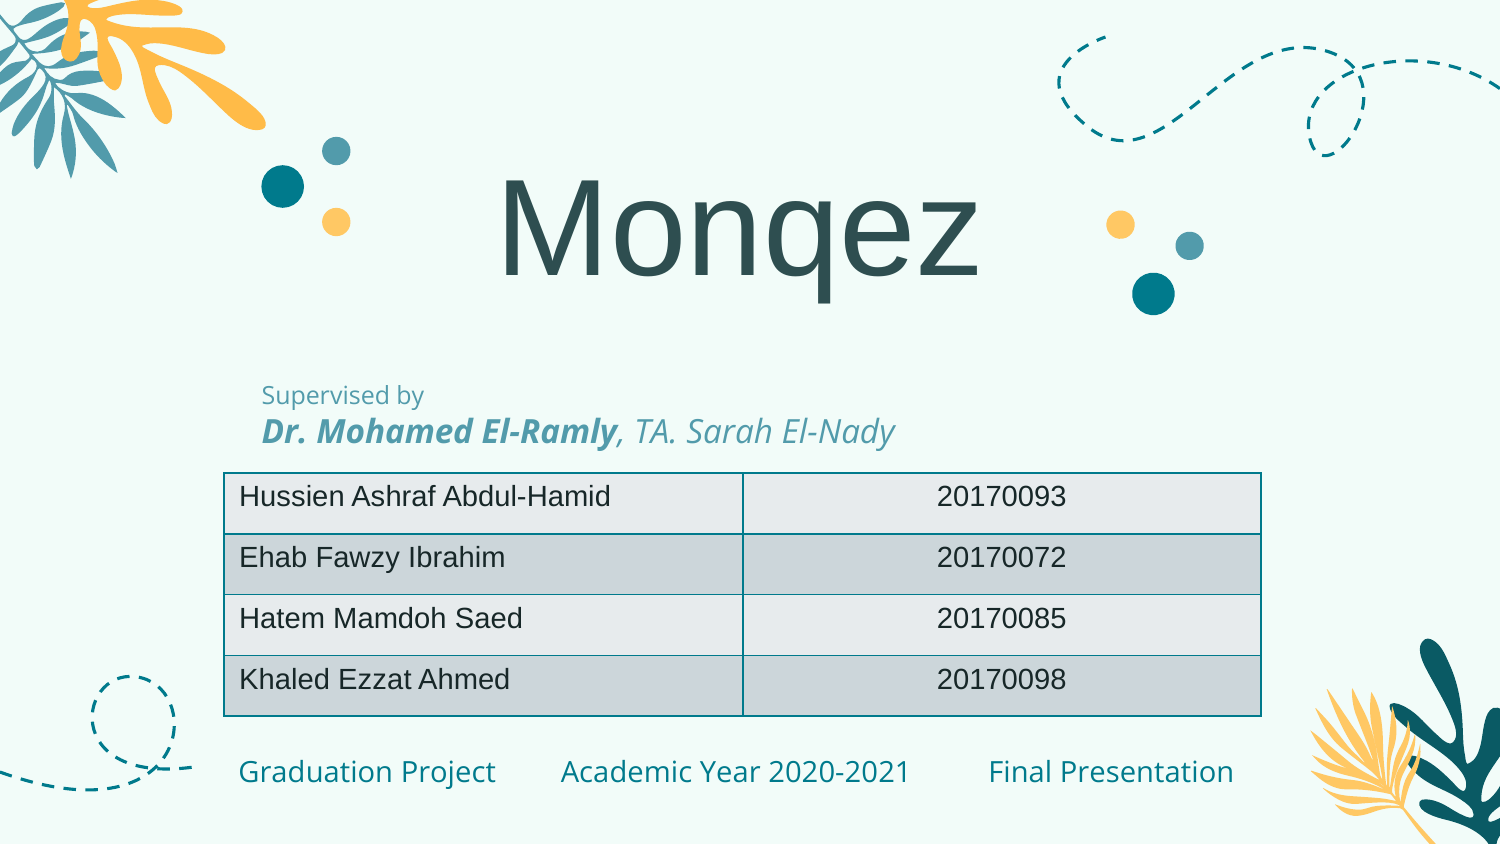

# Monqez
Supervised by
Dr. Mohamed El-Ramly, TA. Sarah El-Nady
| Hussien Ashraf Abdul-Hamid | 20170093 |
| --- | --- |
| Ehab Fawzy Ibrahim | 20170072 |
| Hatem Mamdoh Saed | 20170085 |
| Khaled Ezzat Ahmed | 20170098 |
Graduation Project	   Academic Year 2020-2021  	Final Presentation